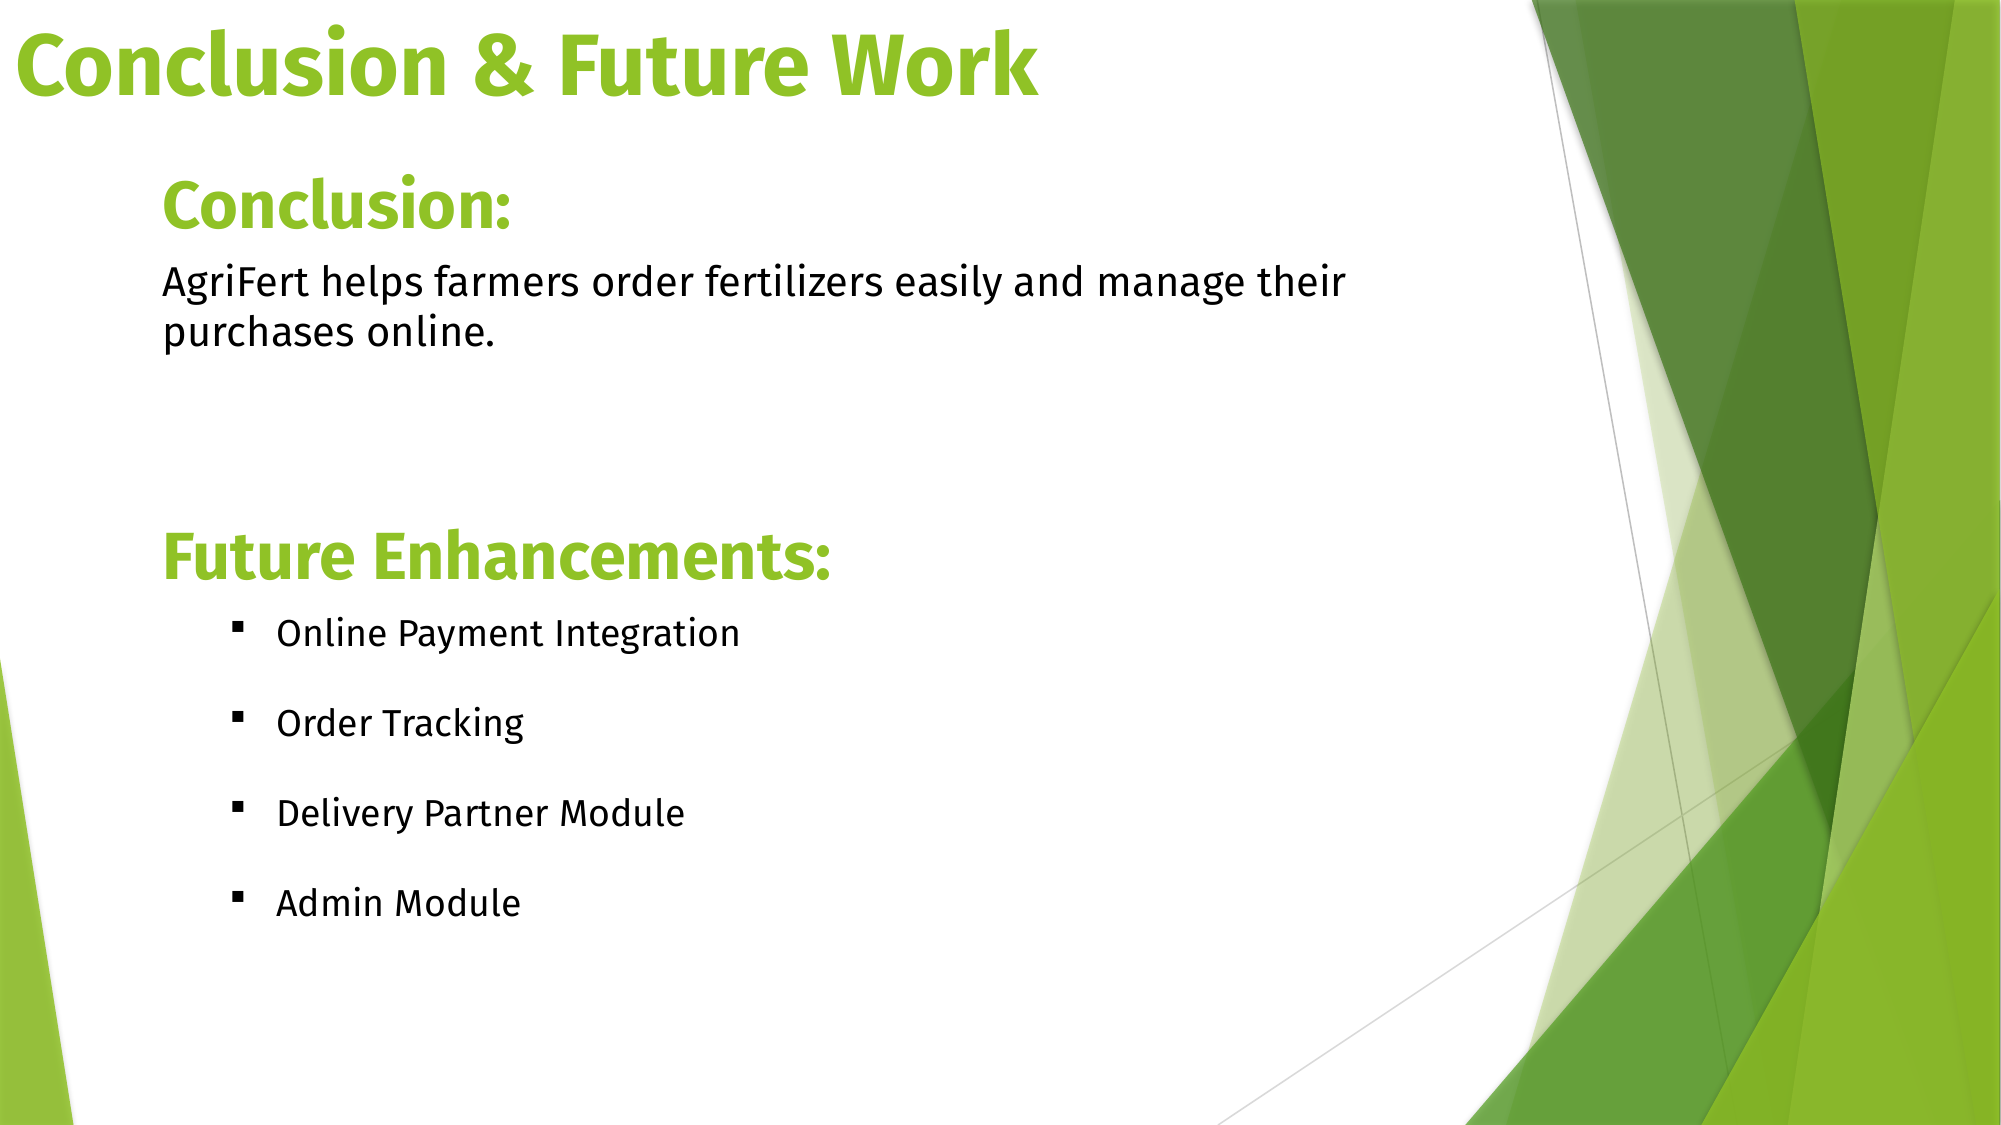

# Conclusion & Future Work
Conclusion:
AgriFert helps farmers order fertilizers easily and manage their purchases online.
Future Enhancements:
Online Payment Integration

Order Tracking

Delivery Partner Module

Admin Module